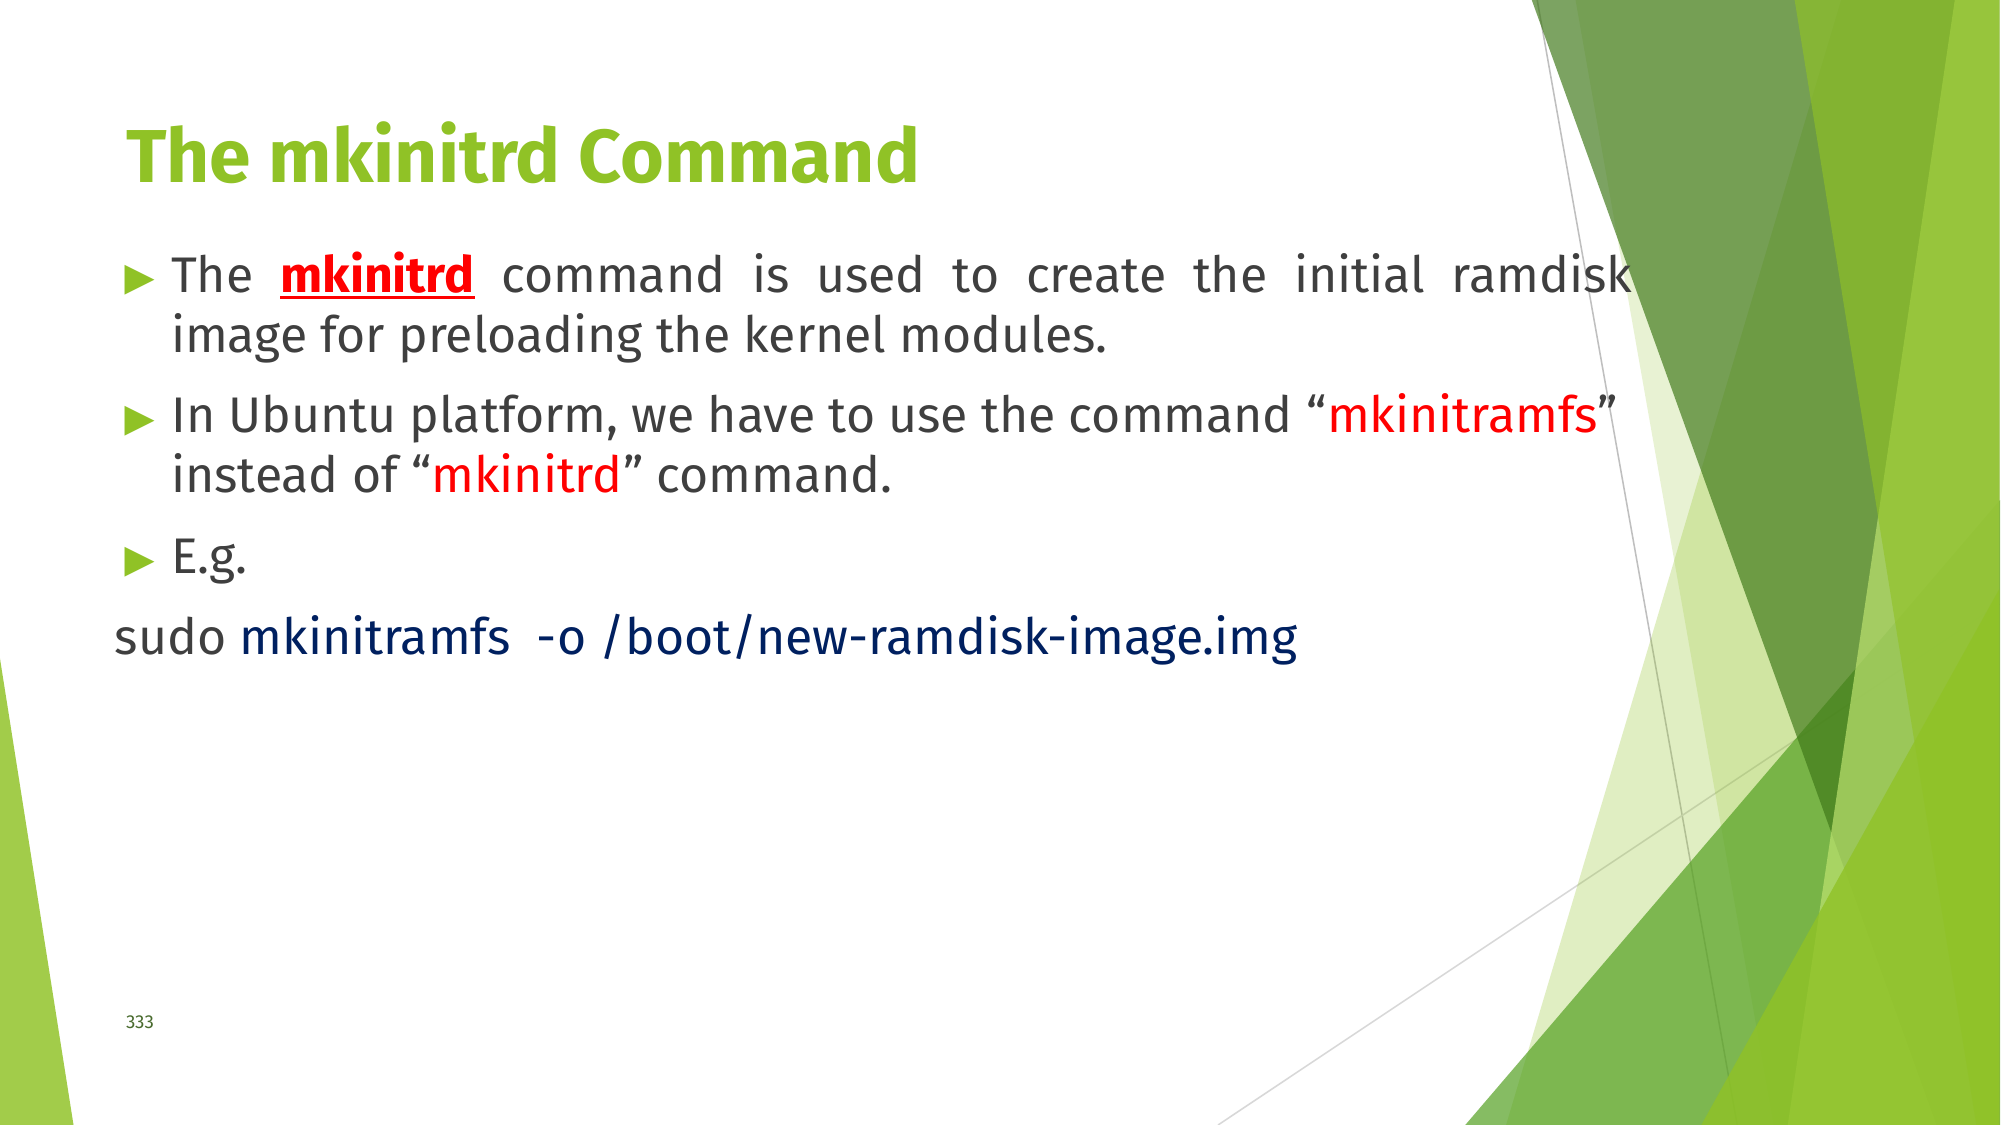

# The mkinitrd Command
The mkinitrd command is used to create the initial ramdisk image for preloading the kernel modules.
In Ubuntu platform, we have to use the command “mkinitramfs” instead of “mkinitrd” command.
E.g.
sudo mkinitramfs  -o /boot/new-ramdisk-image.img
333